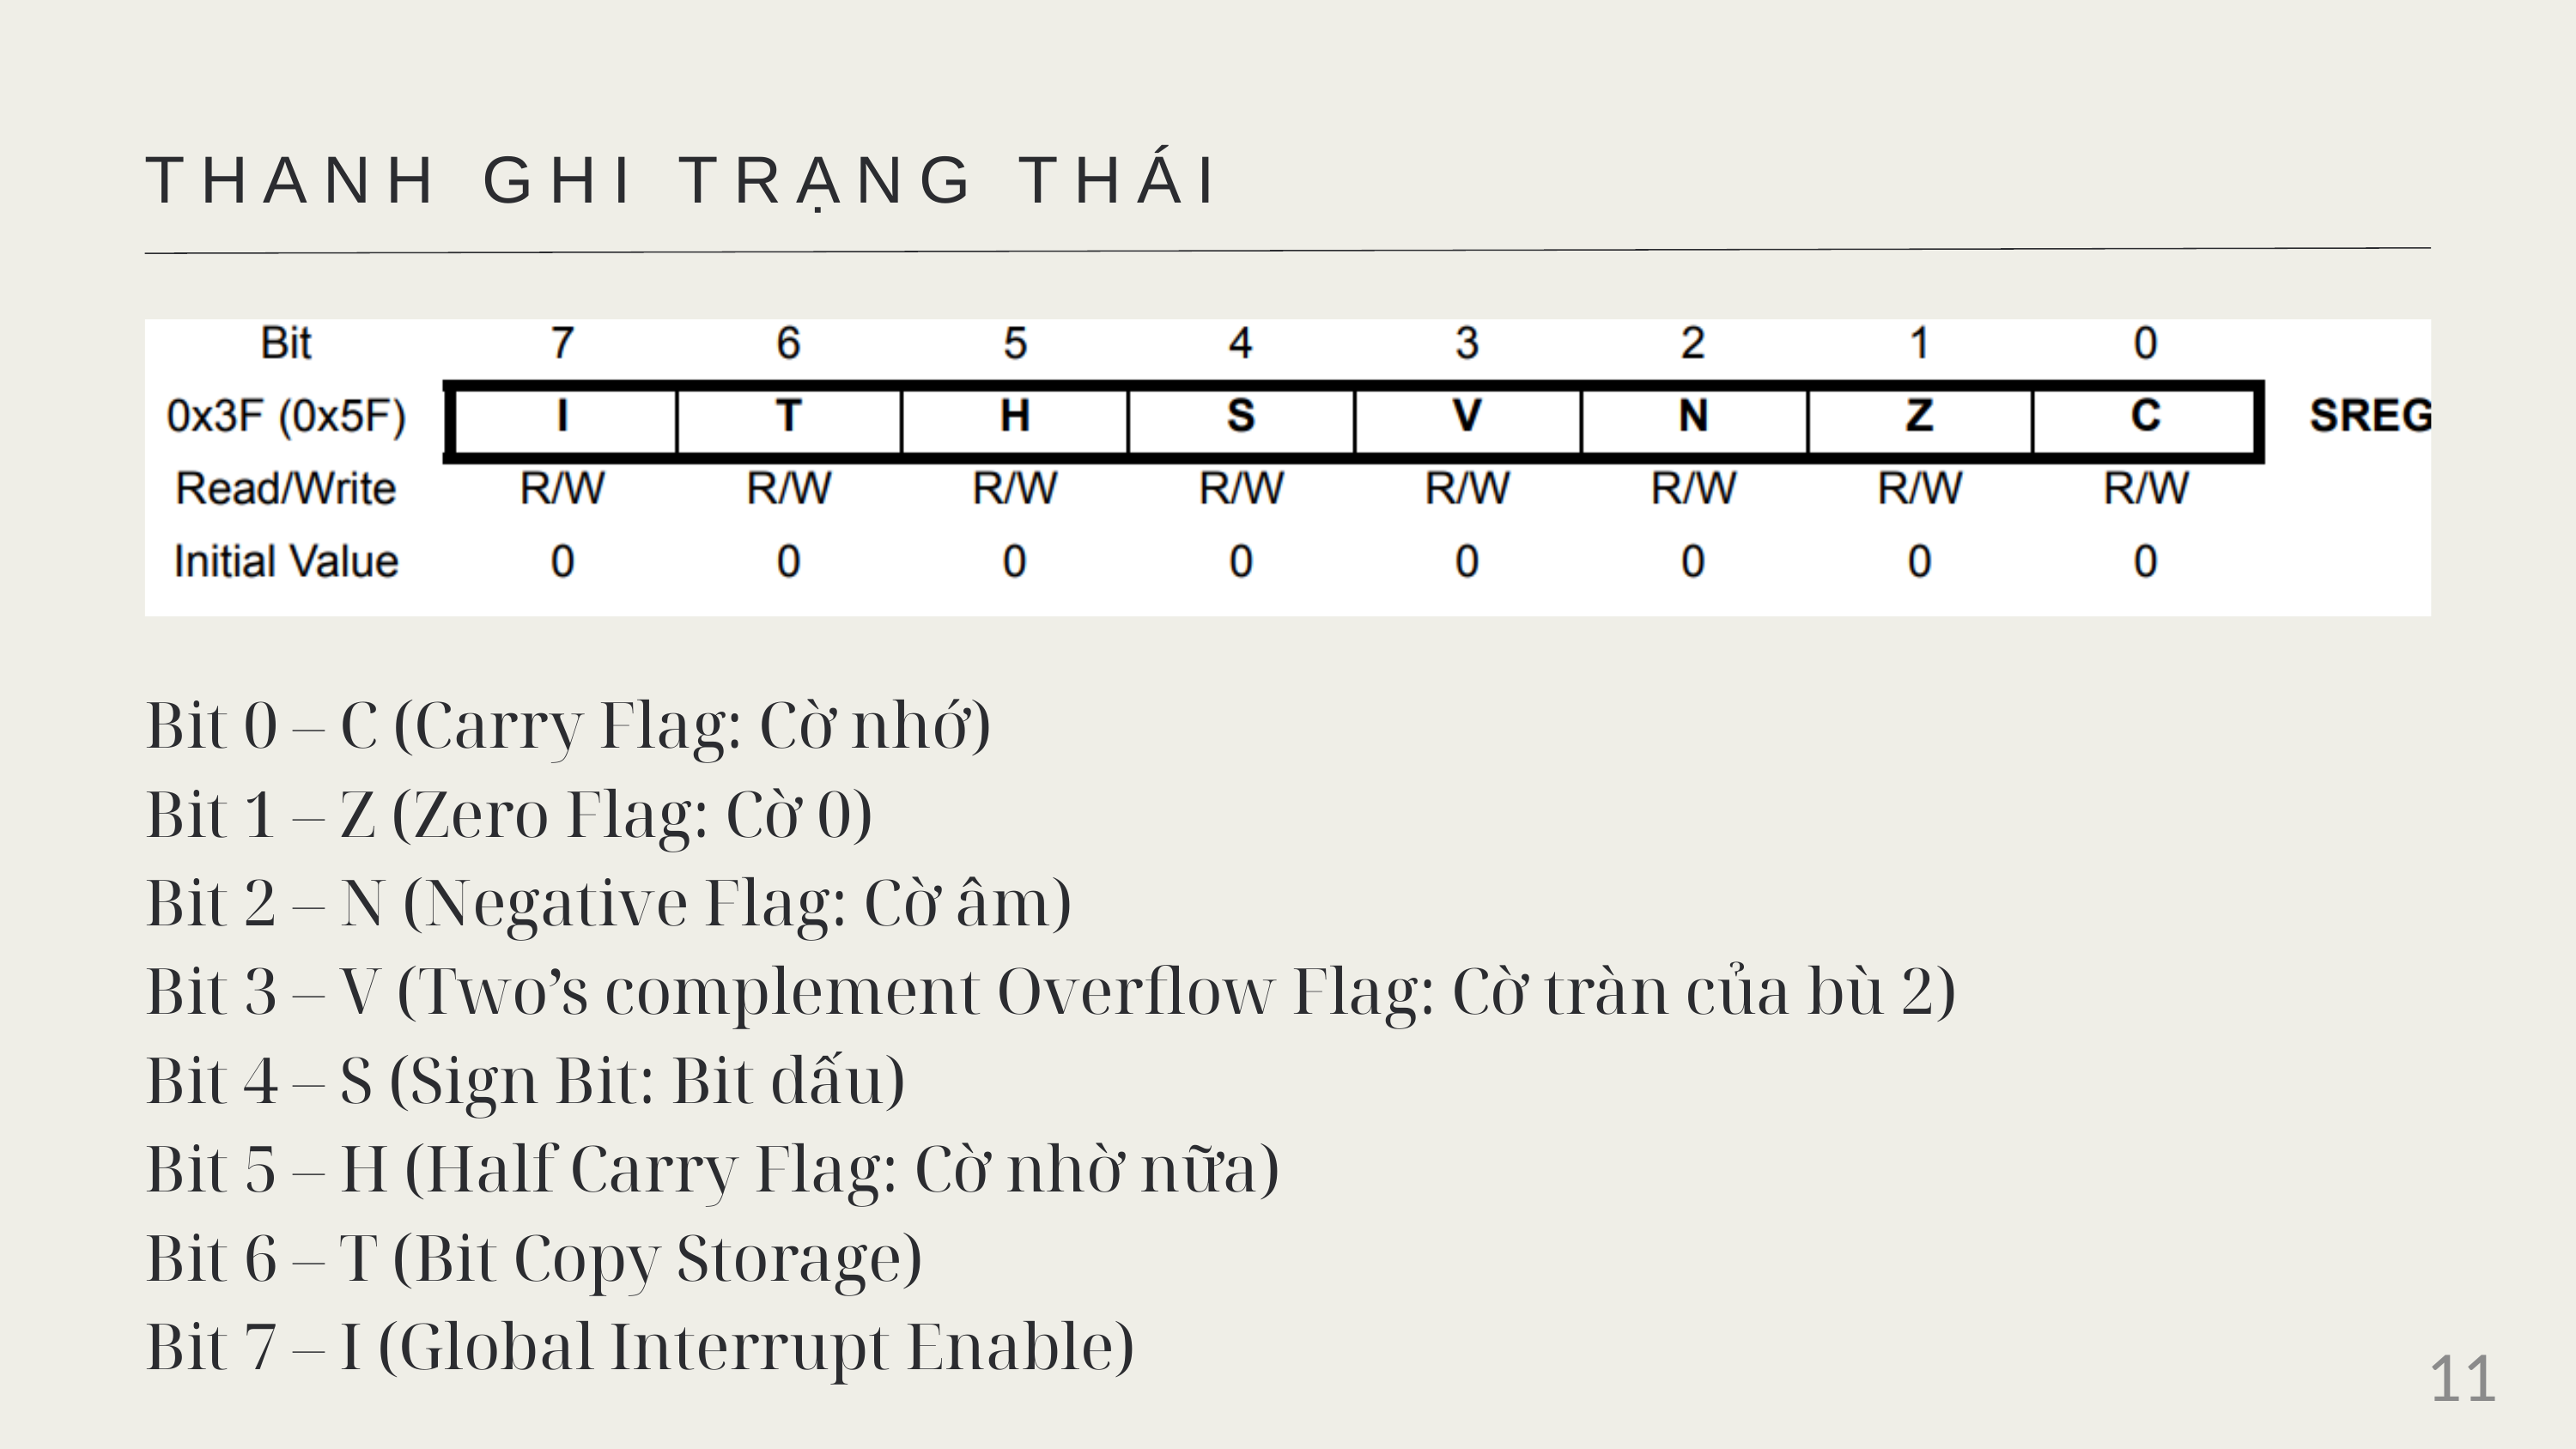

THANH GHI TRẠNG THÁI

Bit 0 – C (Carry Flag: Cờ nhớ)
Bit 1 – Z (Zero Flag: Cờ 0)
Bit 2 – N (Negative Flag: Cờ âm)
Bit 3 – V (Two’s complement Overflow Flag: Cờ tràn của bù 2)
Bit 4 – S (Sign Bit: Bit dấu)
Bit 5 – H (Half Carry Flag: Cờ nhờ nữa)
Bit 6 – T (Bit Copy Storage)
Bit 7 – I (Global Interrupt Enable)
11